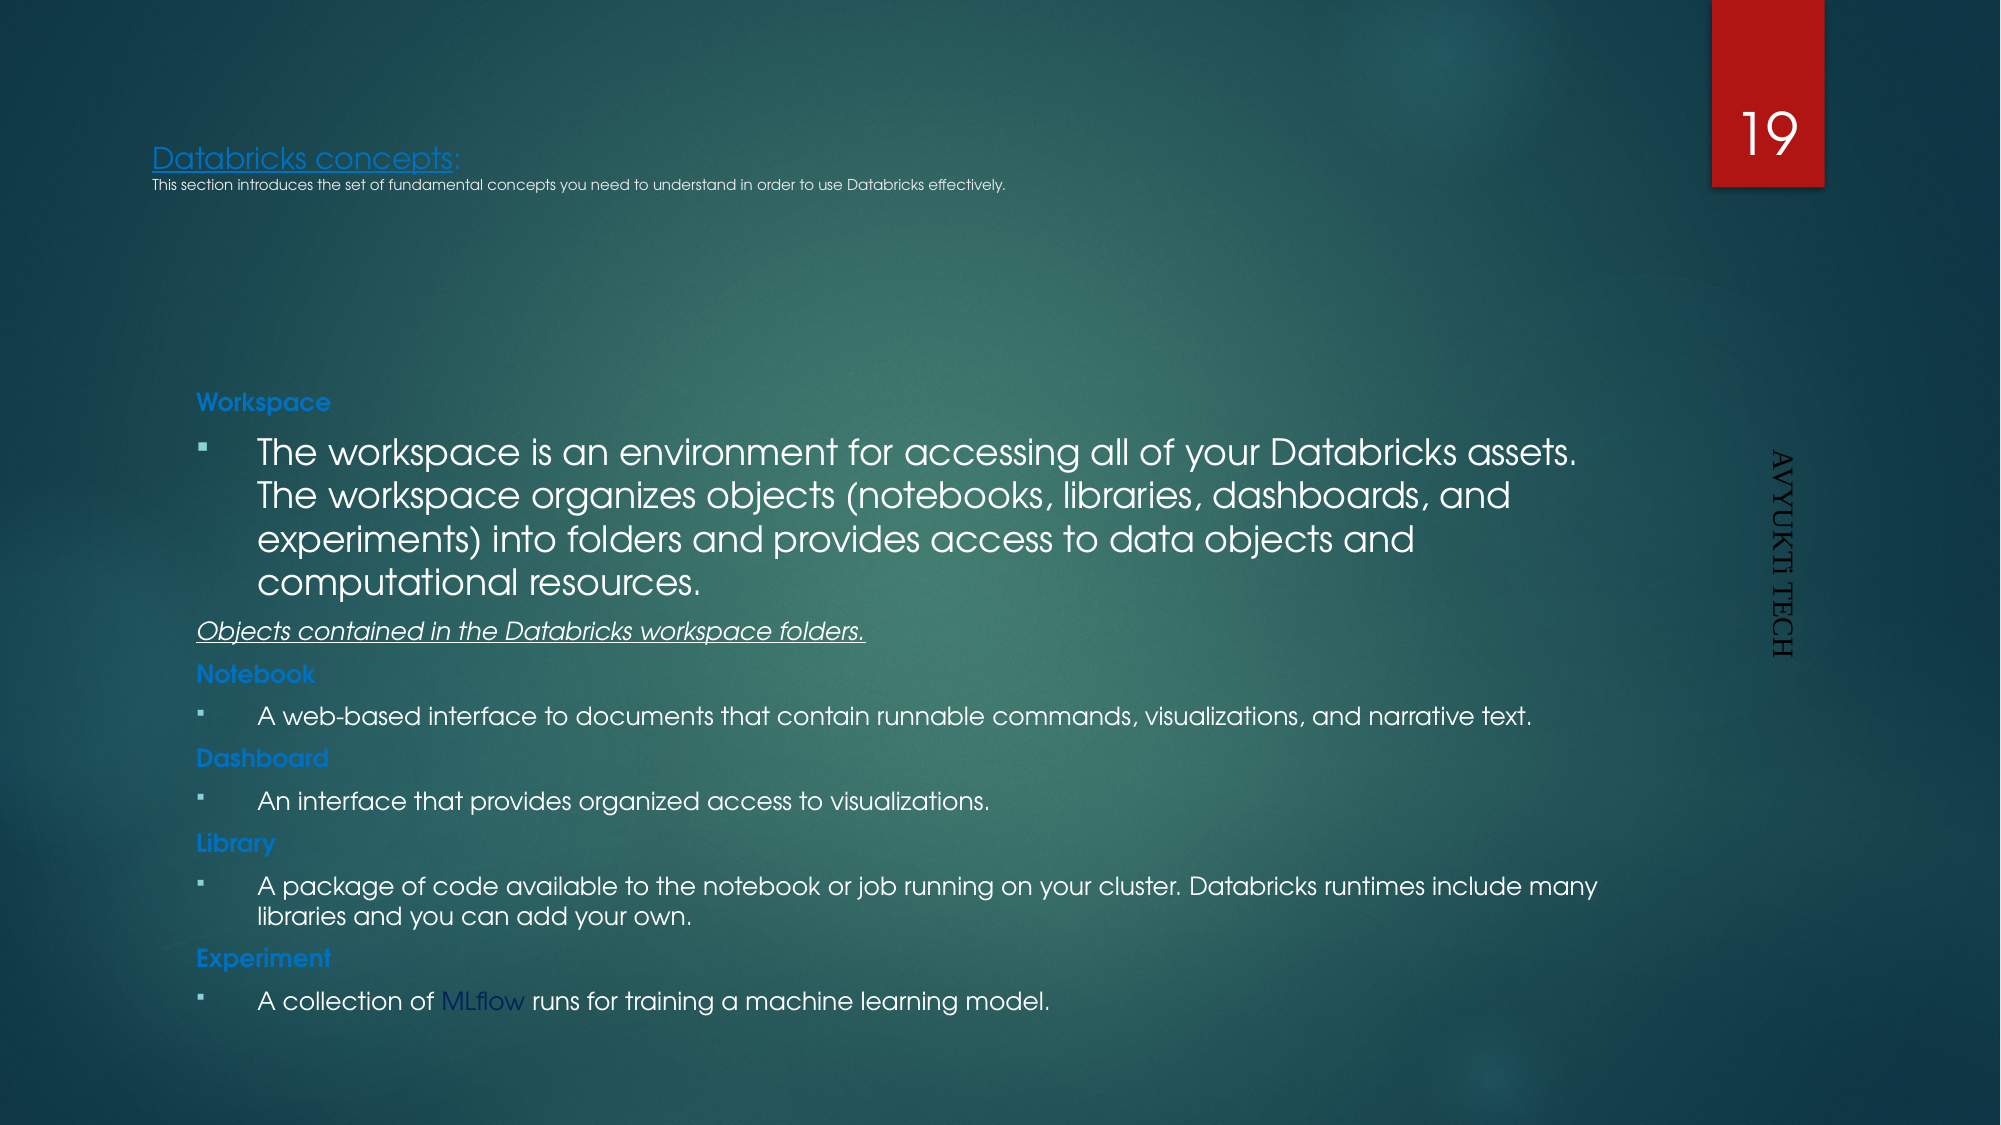

19
# Databricks concepts: This section introduces the set of fundamental concepts you need to understand in order to use Databricks effectively.

Workspace
The workspace is an environment for accessing all of your Databricks assets. The workspace organizes objects (notebooks, libraries, dashboards, and experiments) into folders and provides access to data objects and computational resources.
Objects contained in the Databricks workspace folders.
Notebook
A web-based interface to documents that contain runnable commands, visualizations, and narrative text.
Dashboard
An interface that provides organized access to visualizations.
Library
A package of code available to the notebook or job running on your cluster. Databricks runtimes include many libraries and you can add your own.
Experiment
A collection of MLflow runs for training a machine learning model.

AVYUKTi TECH